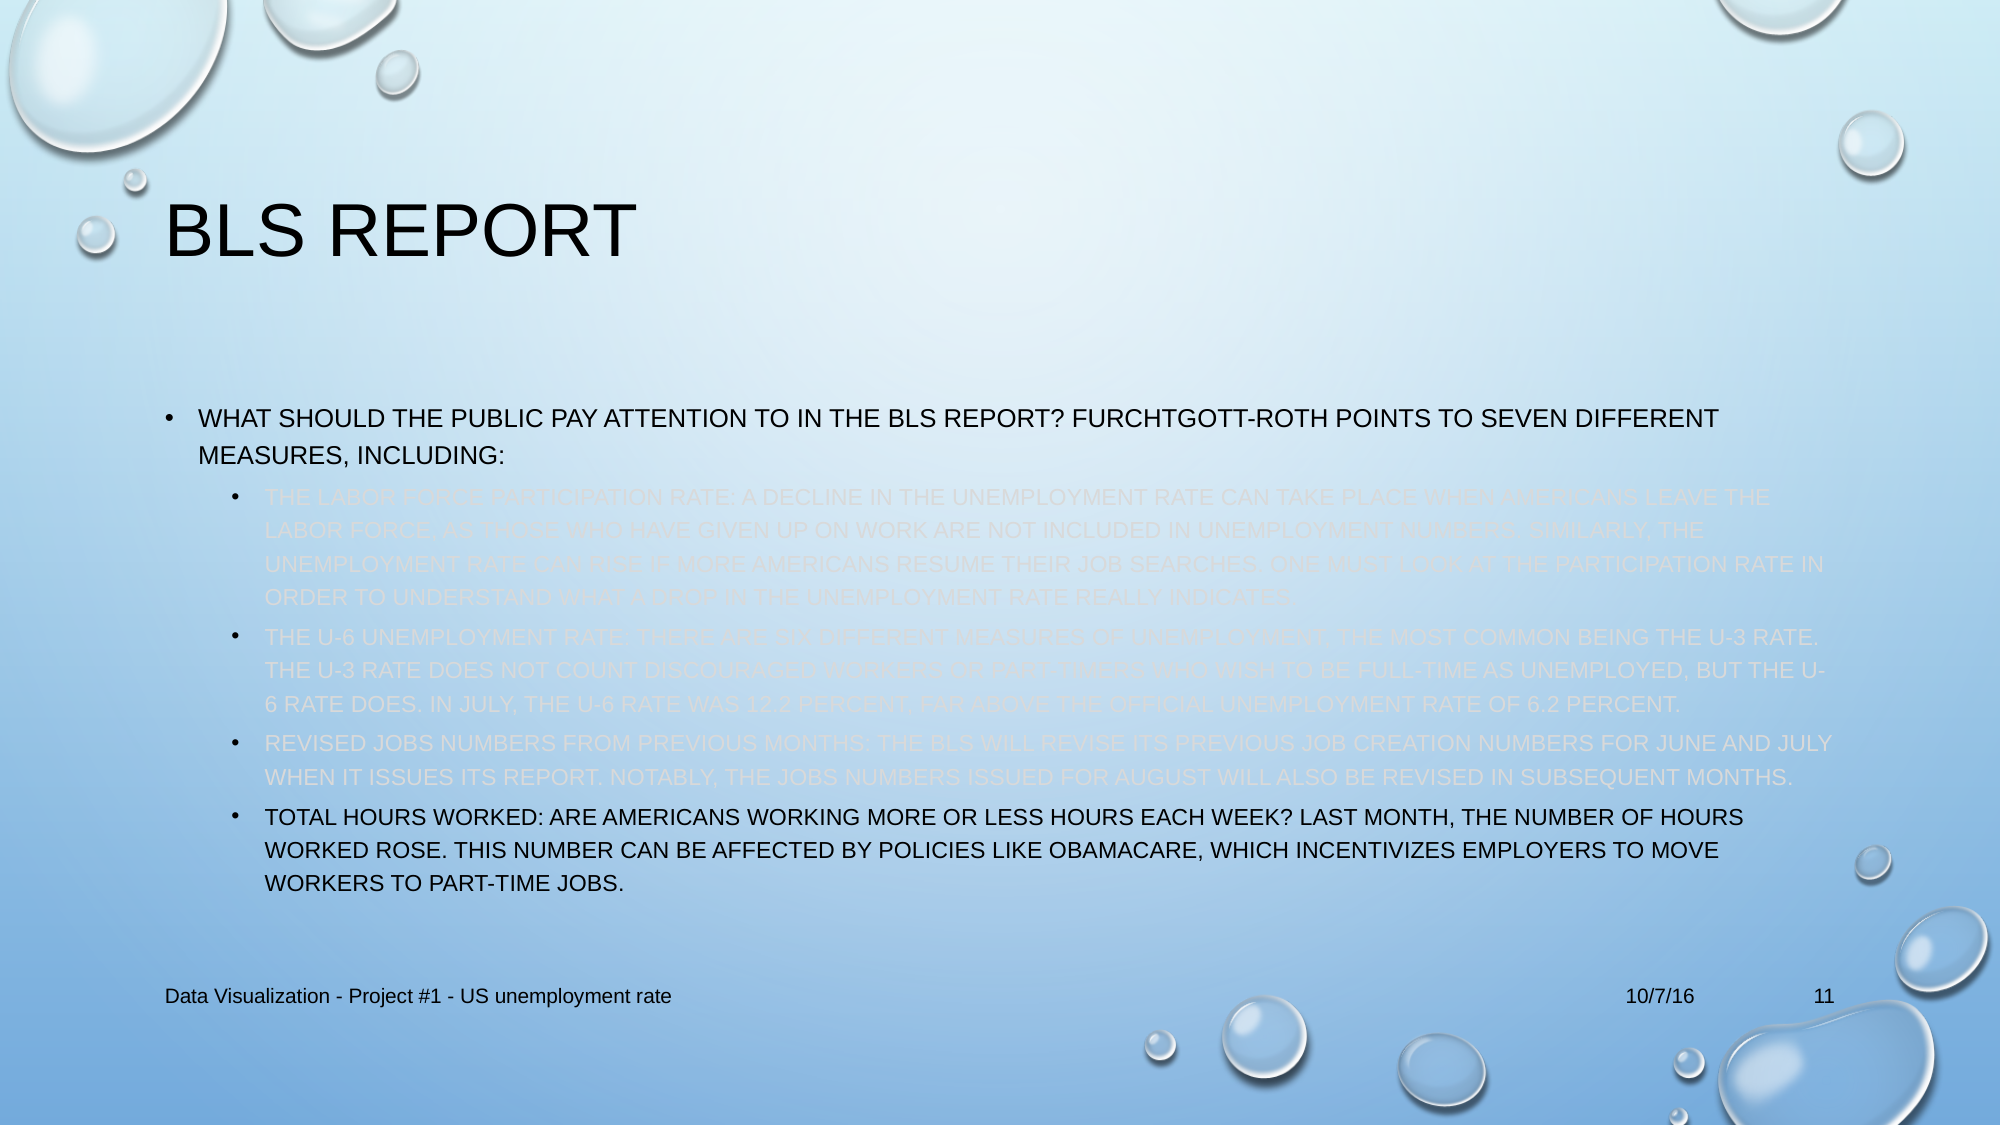

# BLS report
What should the public pay attention to in the BLS report? Furchtgott-Roth points to seven different measures, including:
The labor force participation rate: A decline in the unemployment rate can take place when Americans leave the labor force, as those who have given up on work are not included in unemployment numbers. Similarly, the unemployment rate can rise if more Americans resume their job searches. One must look at the participation rate in order to understand what a drop in the unemployment rate really indicates.
The U-6 unemployment rate: There are six different measures of unemployment, the most common being the U-3 rate. The U-3 rate does not count discouraged workers or part-timers who wish to be full-time as unemployed, but the U-6 rate does. In July, the U-6 rate was 12.2 percent, far above the official unemployment rate of 6.2 percent.
Revised jobs numbers from previous months: The BLS will revise its previous job creation numbers for June and July when it issues its report. Notably, the jobs numbers issued for August will also be revised in subsequent months.
Total hours worked: Are Americans working more or less hours each week? Last month, the number of hours worked rose. This number can be affected by policies like Obamacare, which incentivizes employers to move workers to part-time jobs.
Data Visualization - Project #1 - US unemployment rate
10/7/16
11